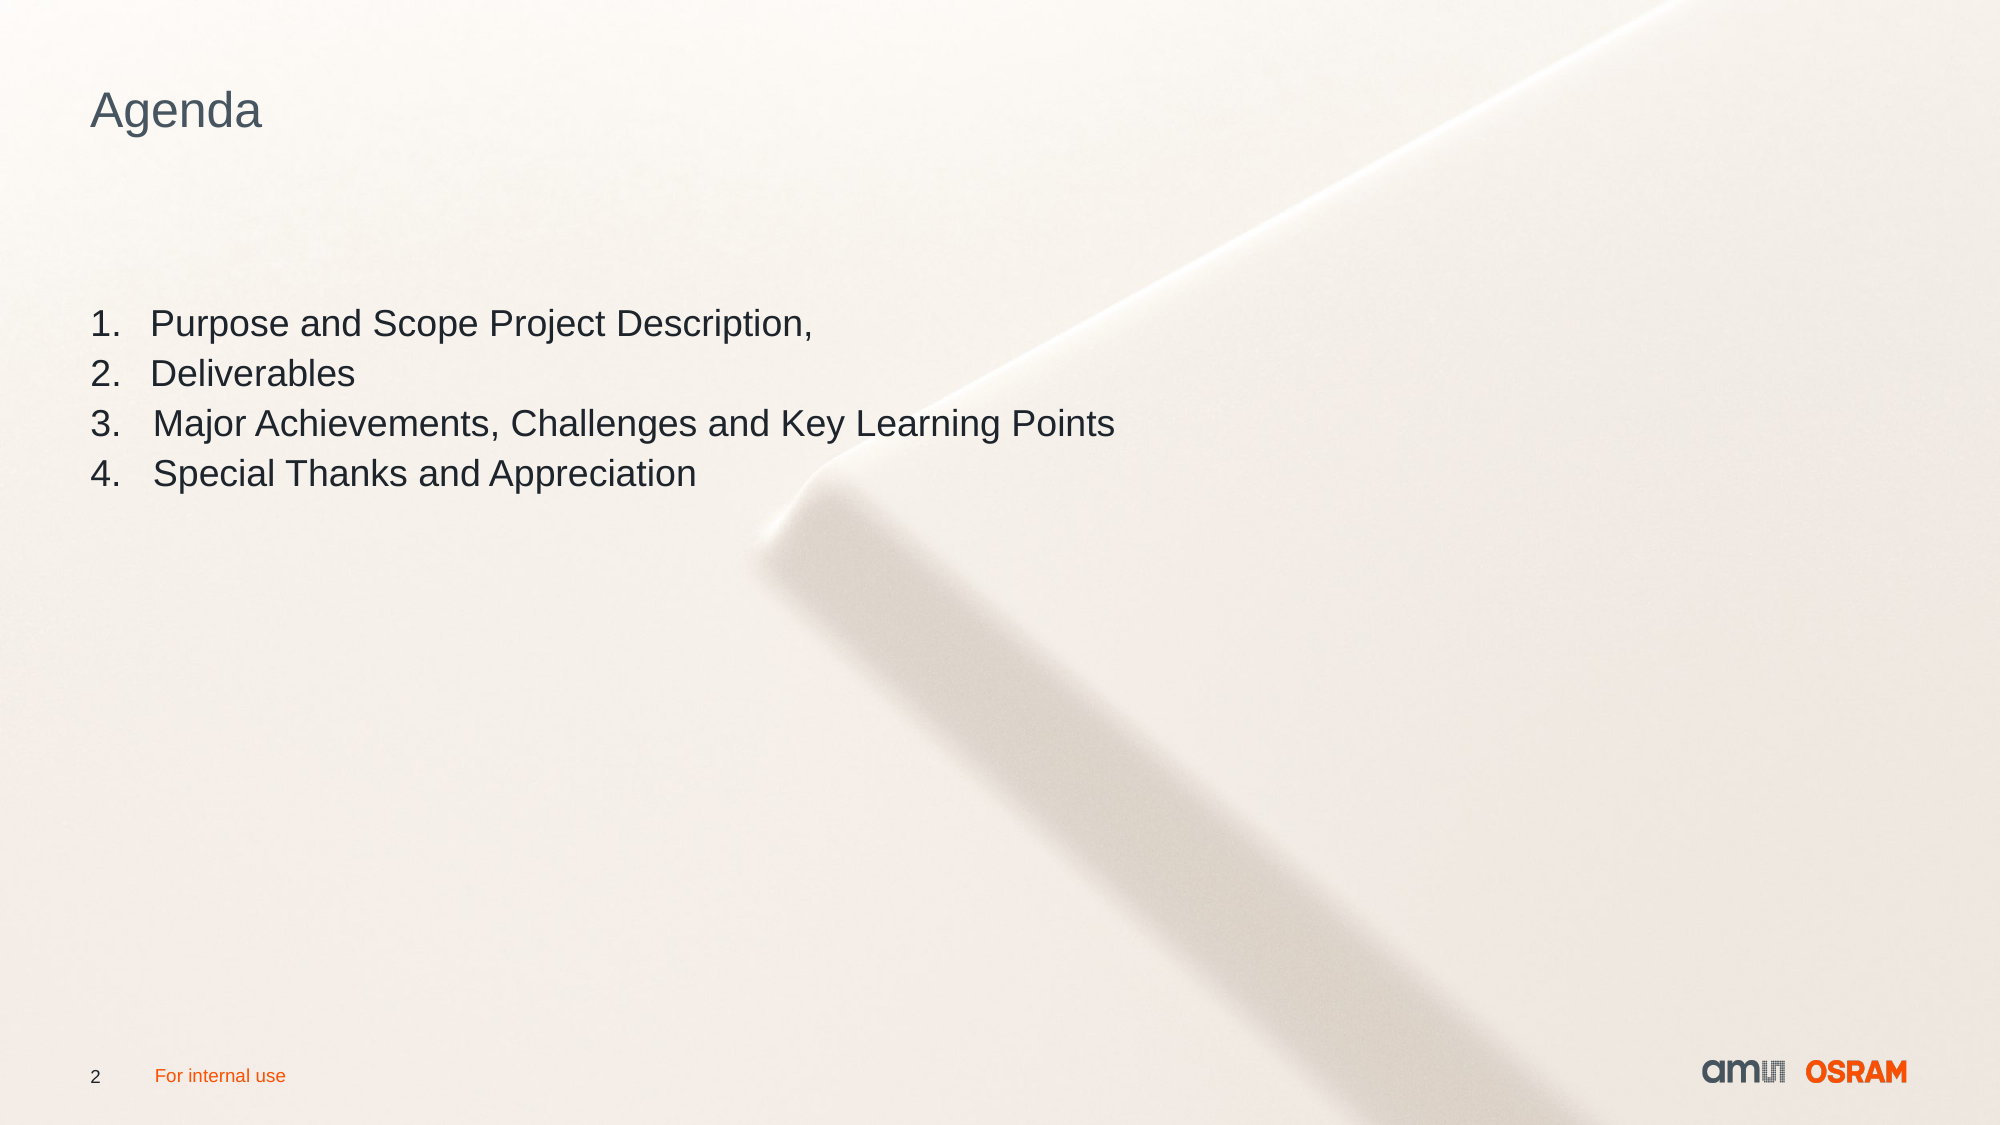

Purpose and Scope Project Description,
Deliverables
3.   Major Achievements, Challenges and Key Learning Points
4.   Special Thanks and Appreciation

For internal use